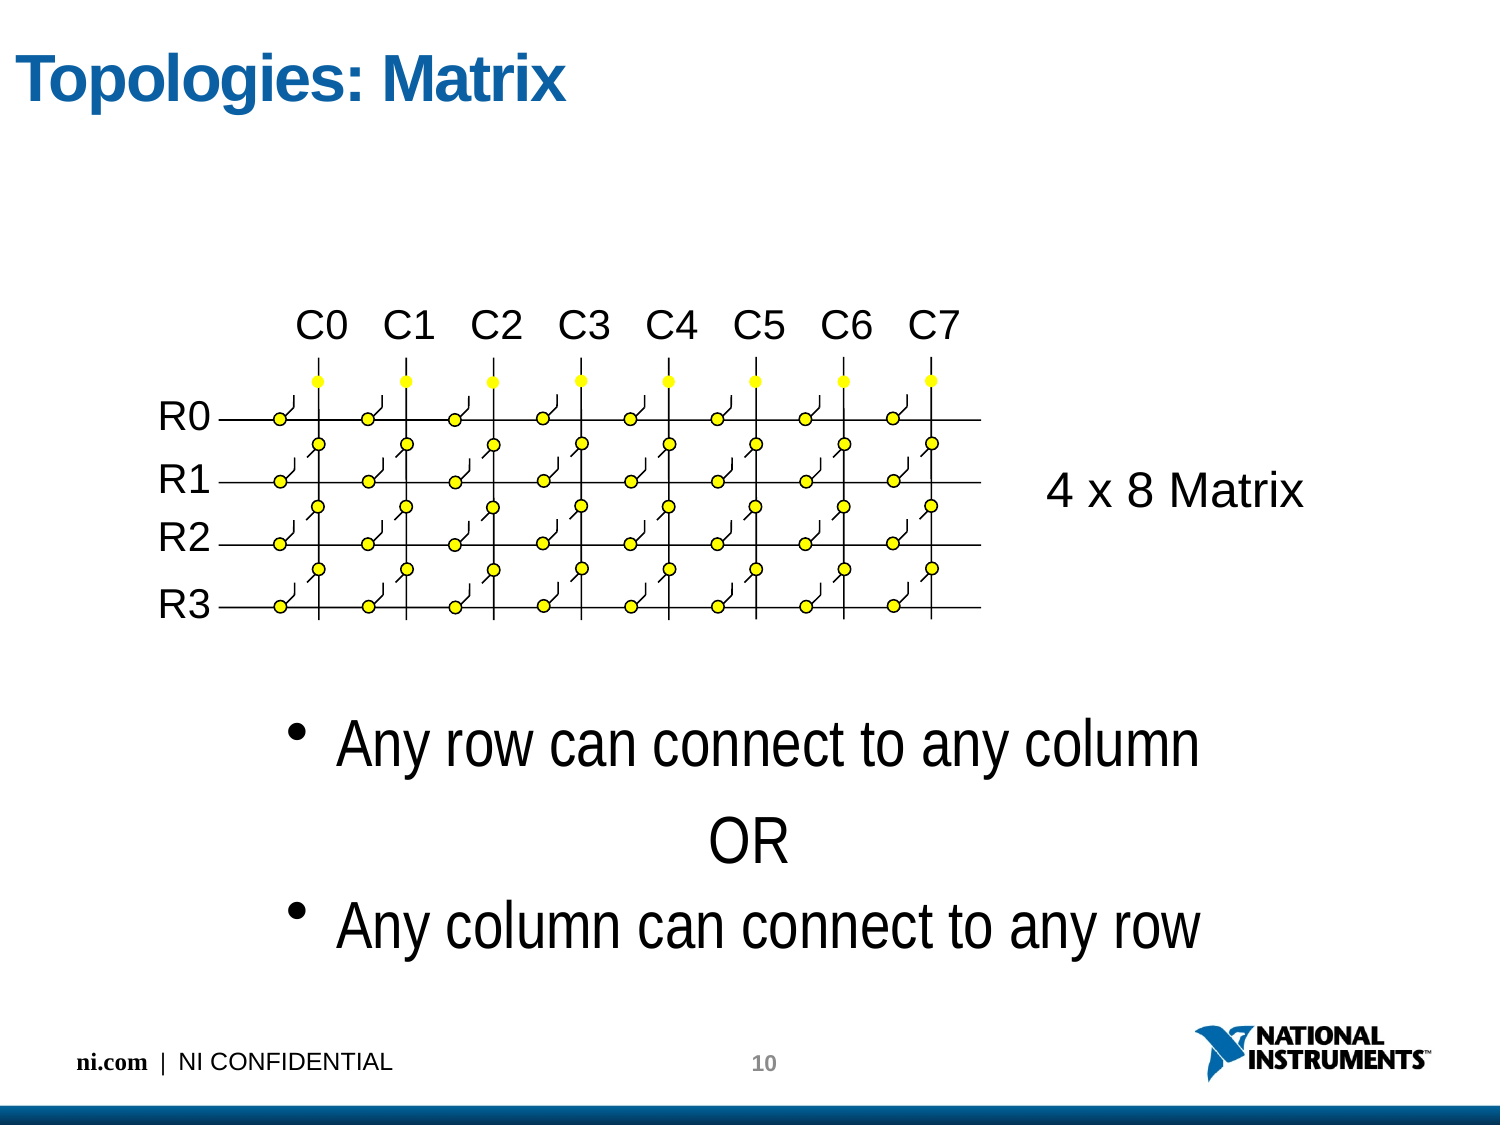

# Topologies: Matrix
C0
C1
C2
C3
C4
C5
C6
C7

R0

R1
4 x 8 Matrix

R2

R3

 Any row can connect to any column
OR
 Any column can connect to any row